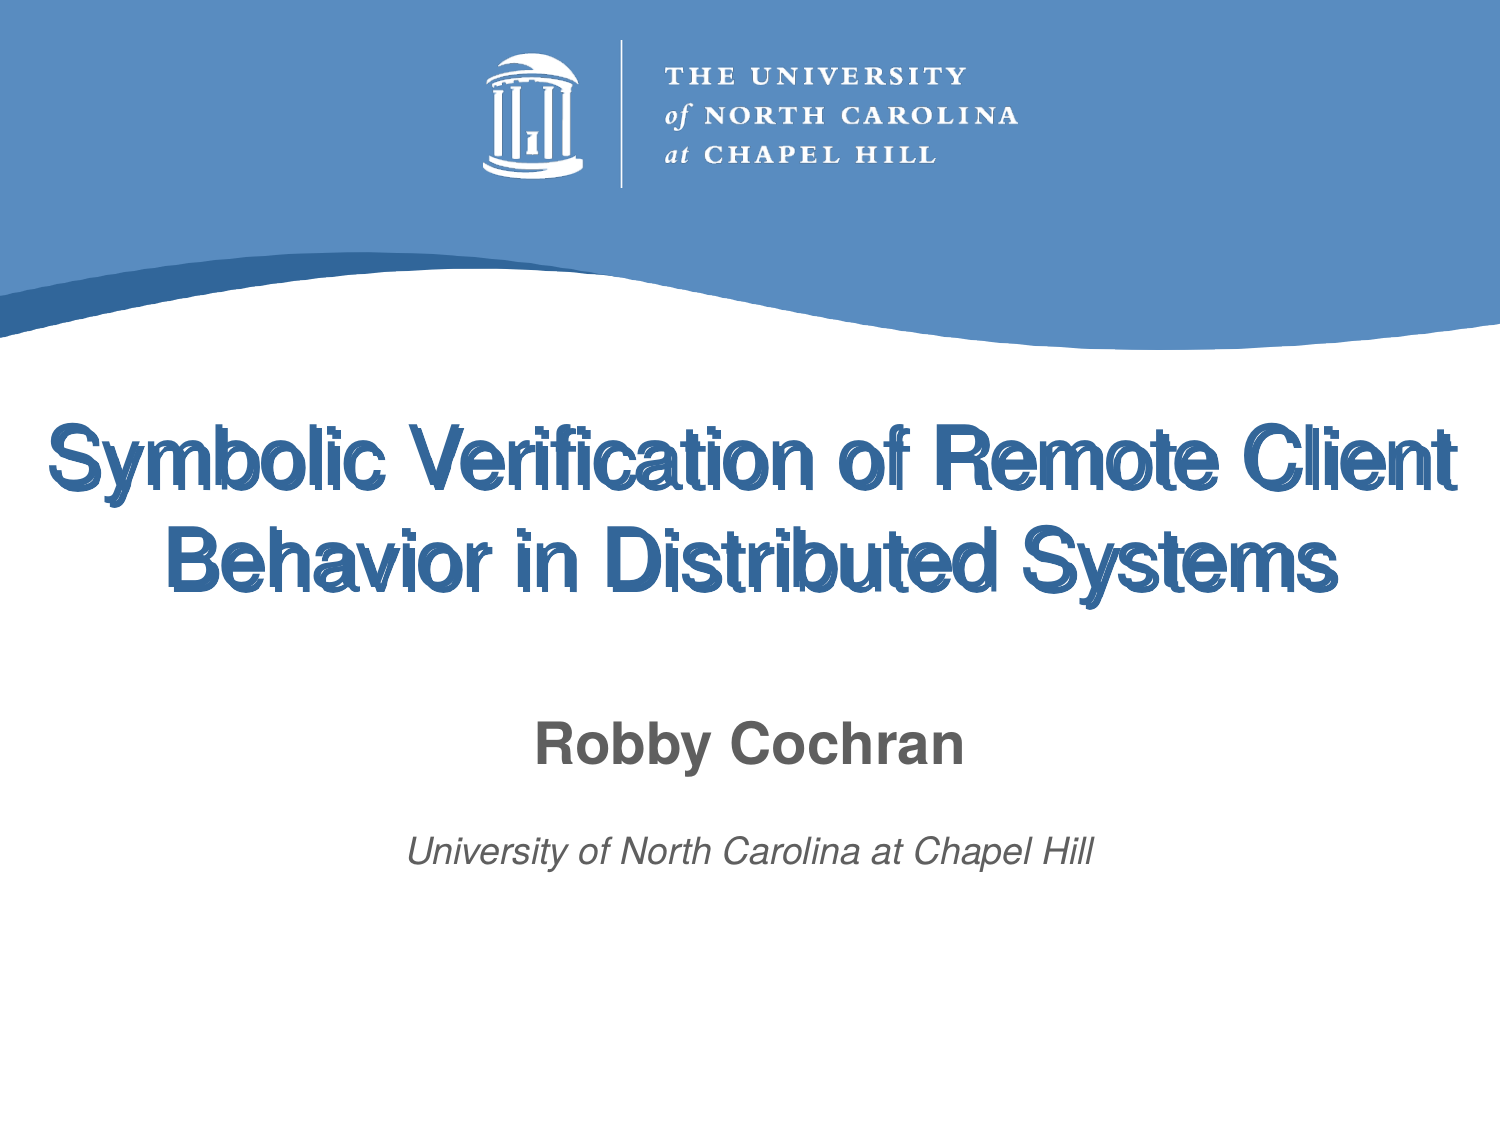

# Symbolic Verification of Remote Client Behavior in Distributed Systems
Robby Cochran

University of North Carolina at Chapel Hill